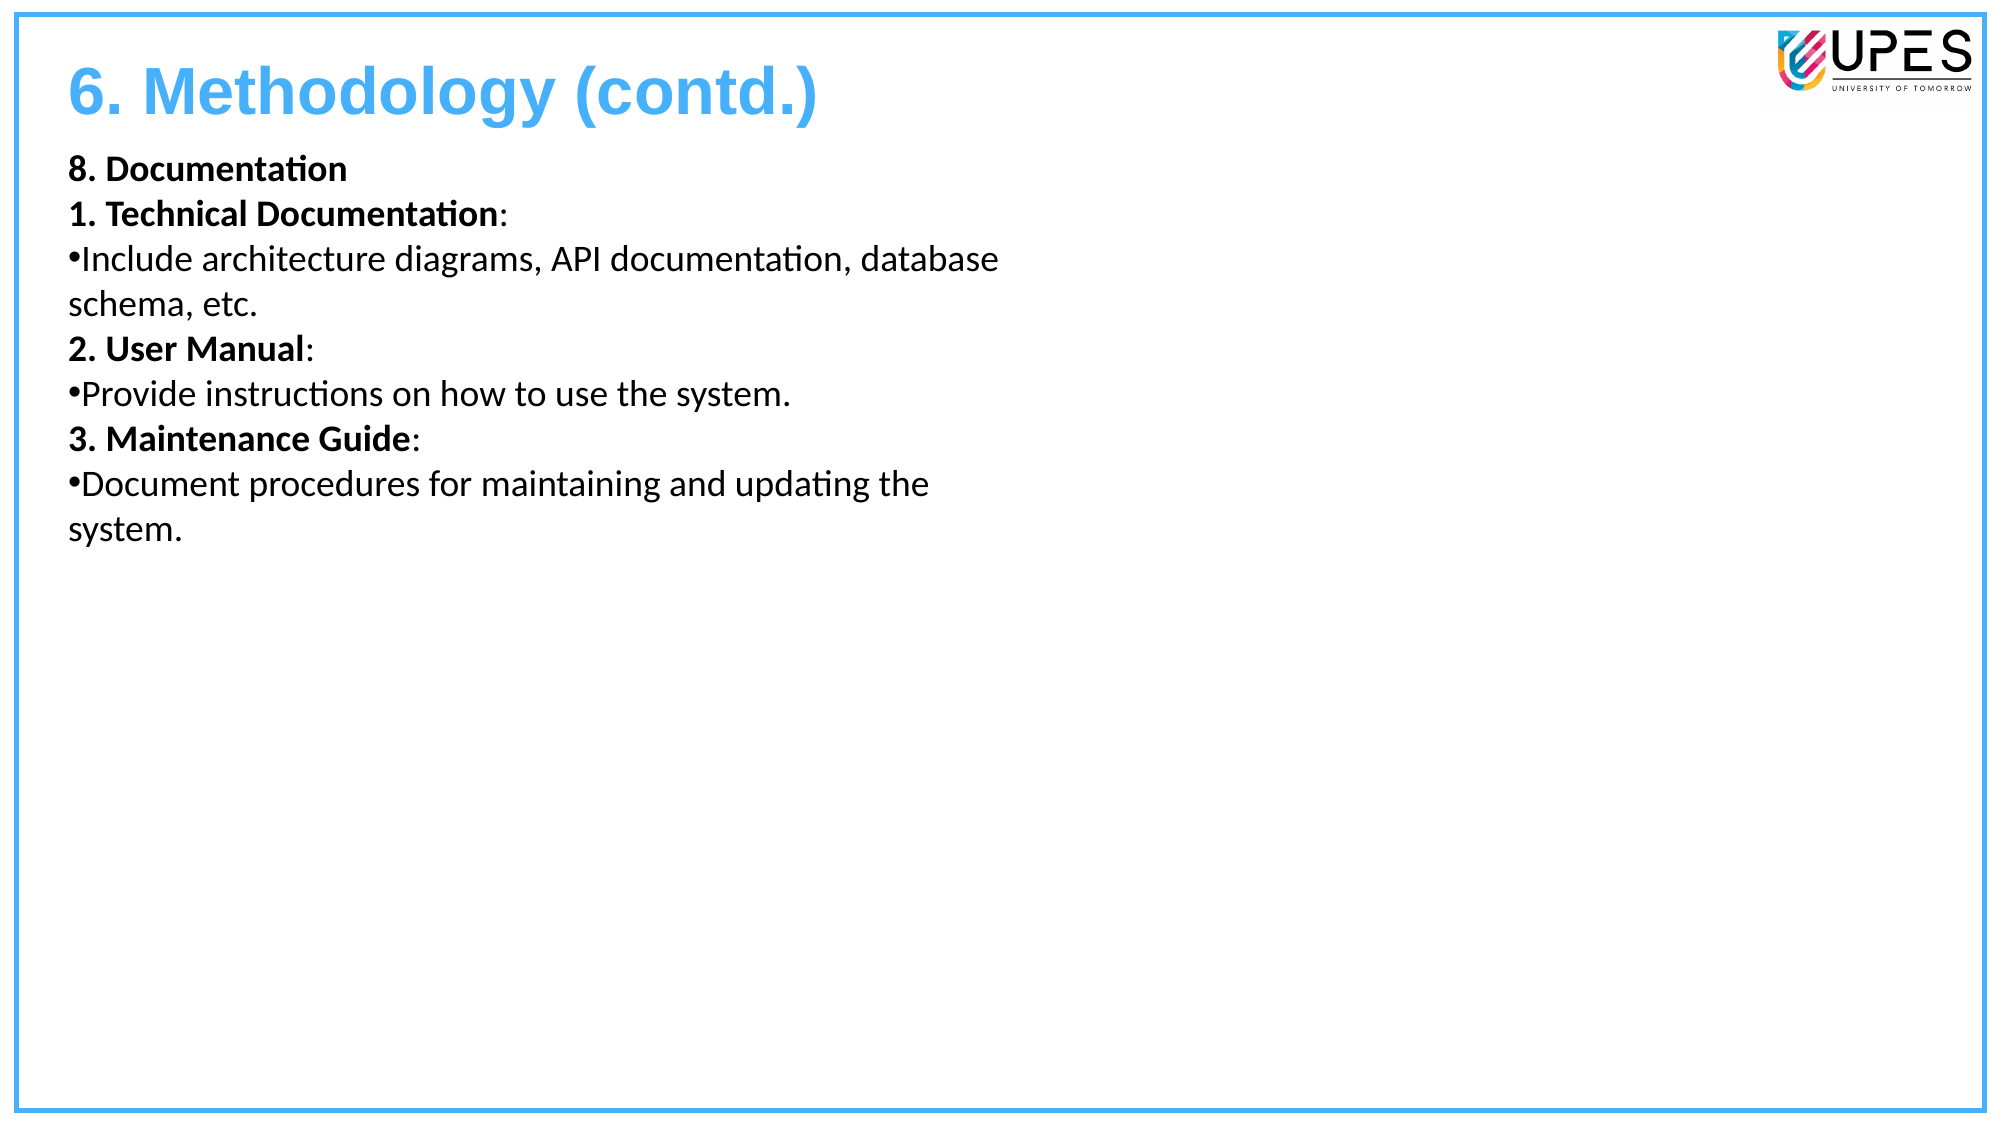

6. Methodology (contd.)
8. Documentation
1. Technical Documentation:
Include architecture diagrams, API documentation, database schema, etc.
2. User Manual:
Provide instructions on how to use the system.
3. Maintenance Guide:
Document procedures for maintaining and updating the system.